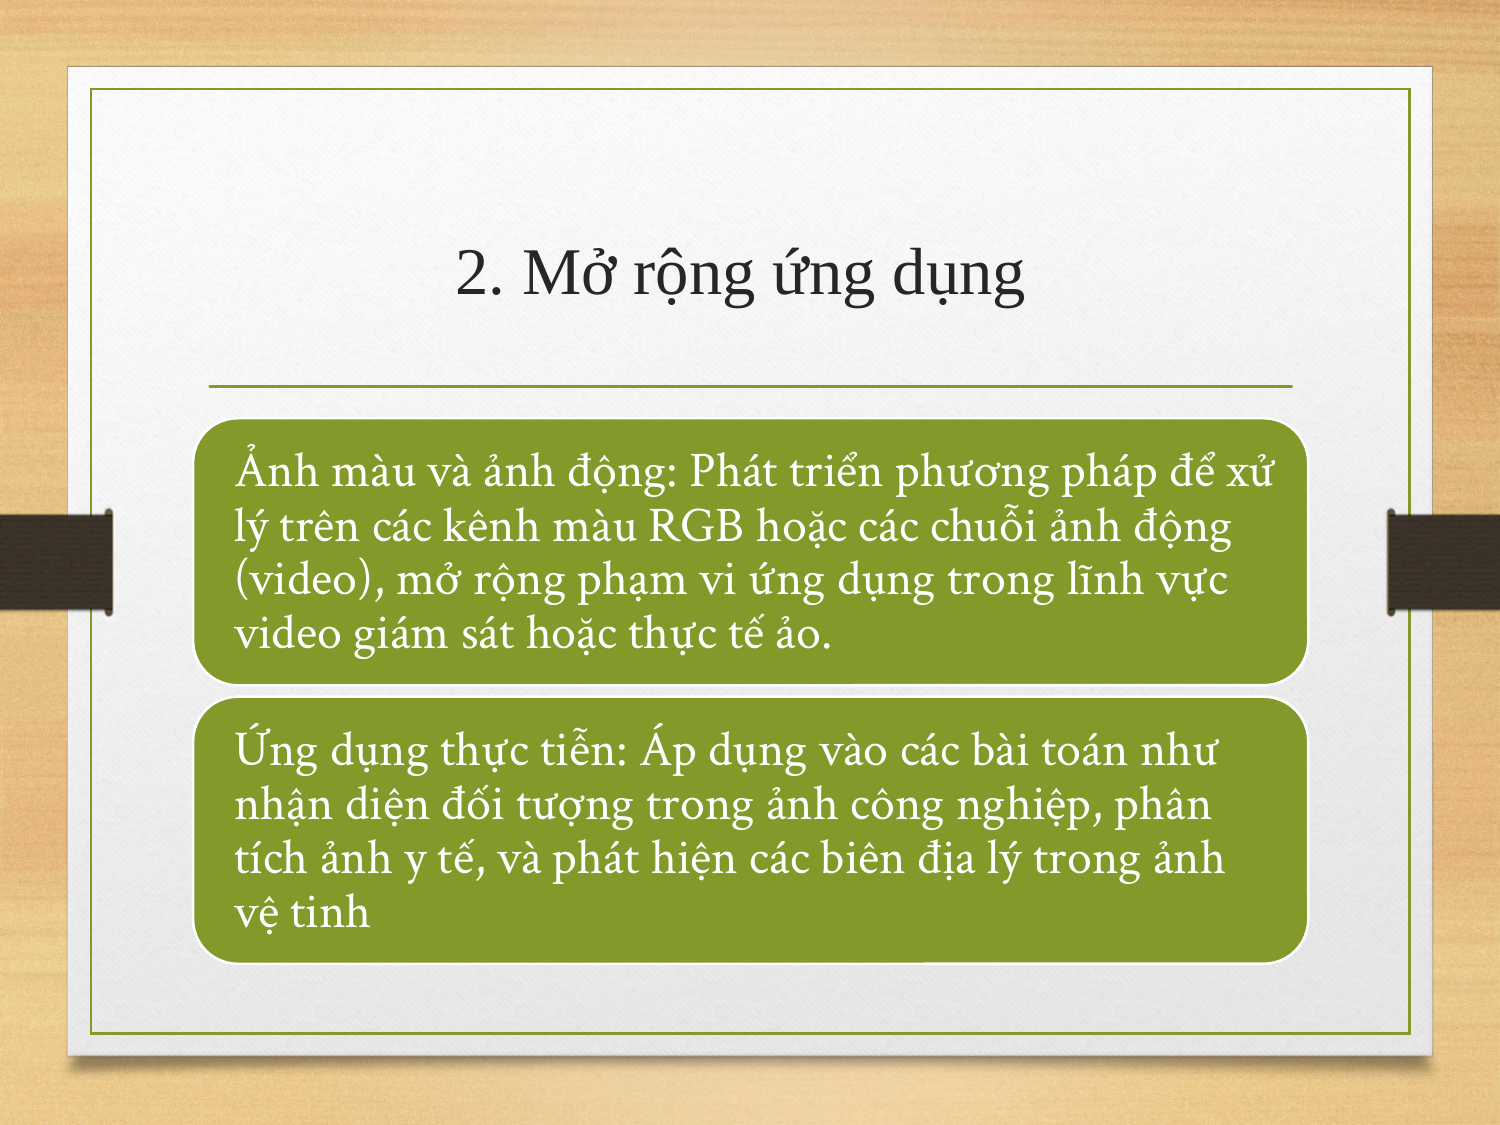

# 2. Mở rộng ứng dụng
Ảnh màu và ảnh động: Phát triển phương pháp để xử lý trên các kênh màu RGB hoặc các chuỗi ảnh động (video), mở rộng phạm vi ứng dụng trong lĩnh vực video giám sát hoặc thực tế ảo.
Ứng dụng thực tiễn: Áp dụng vào các bài toán như nhận diện đối tượng trong ảnh công nghiệp, phân tích ảnh y tế, và phát hiện các biên địa lý trong ảnh vệ tinh